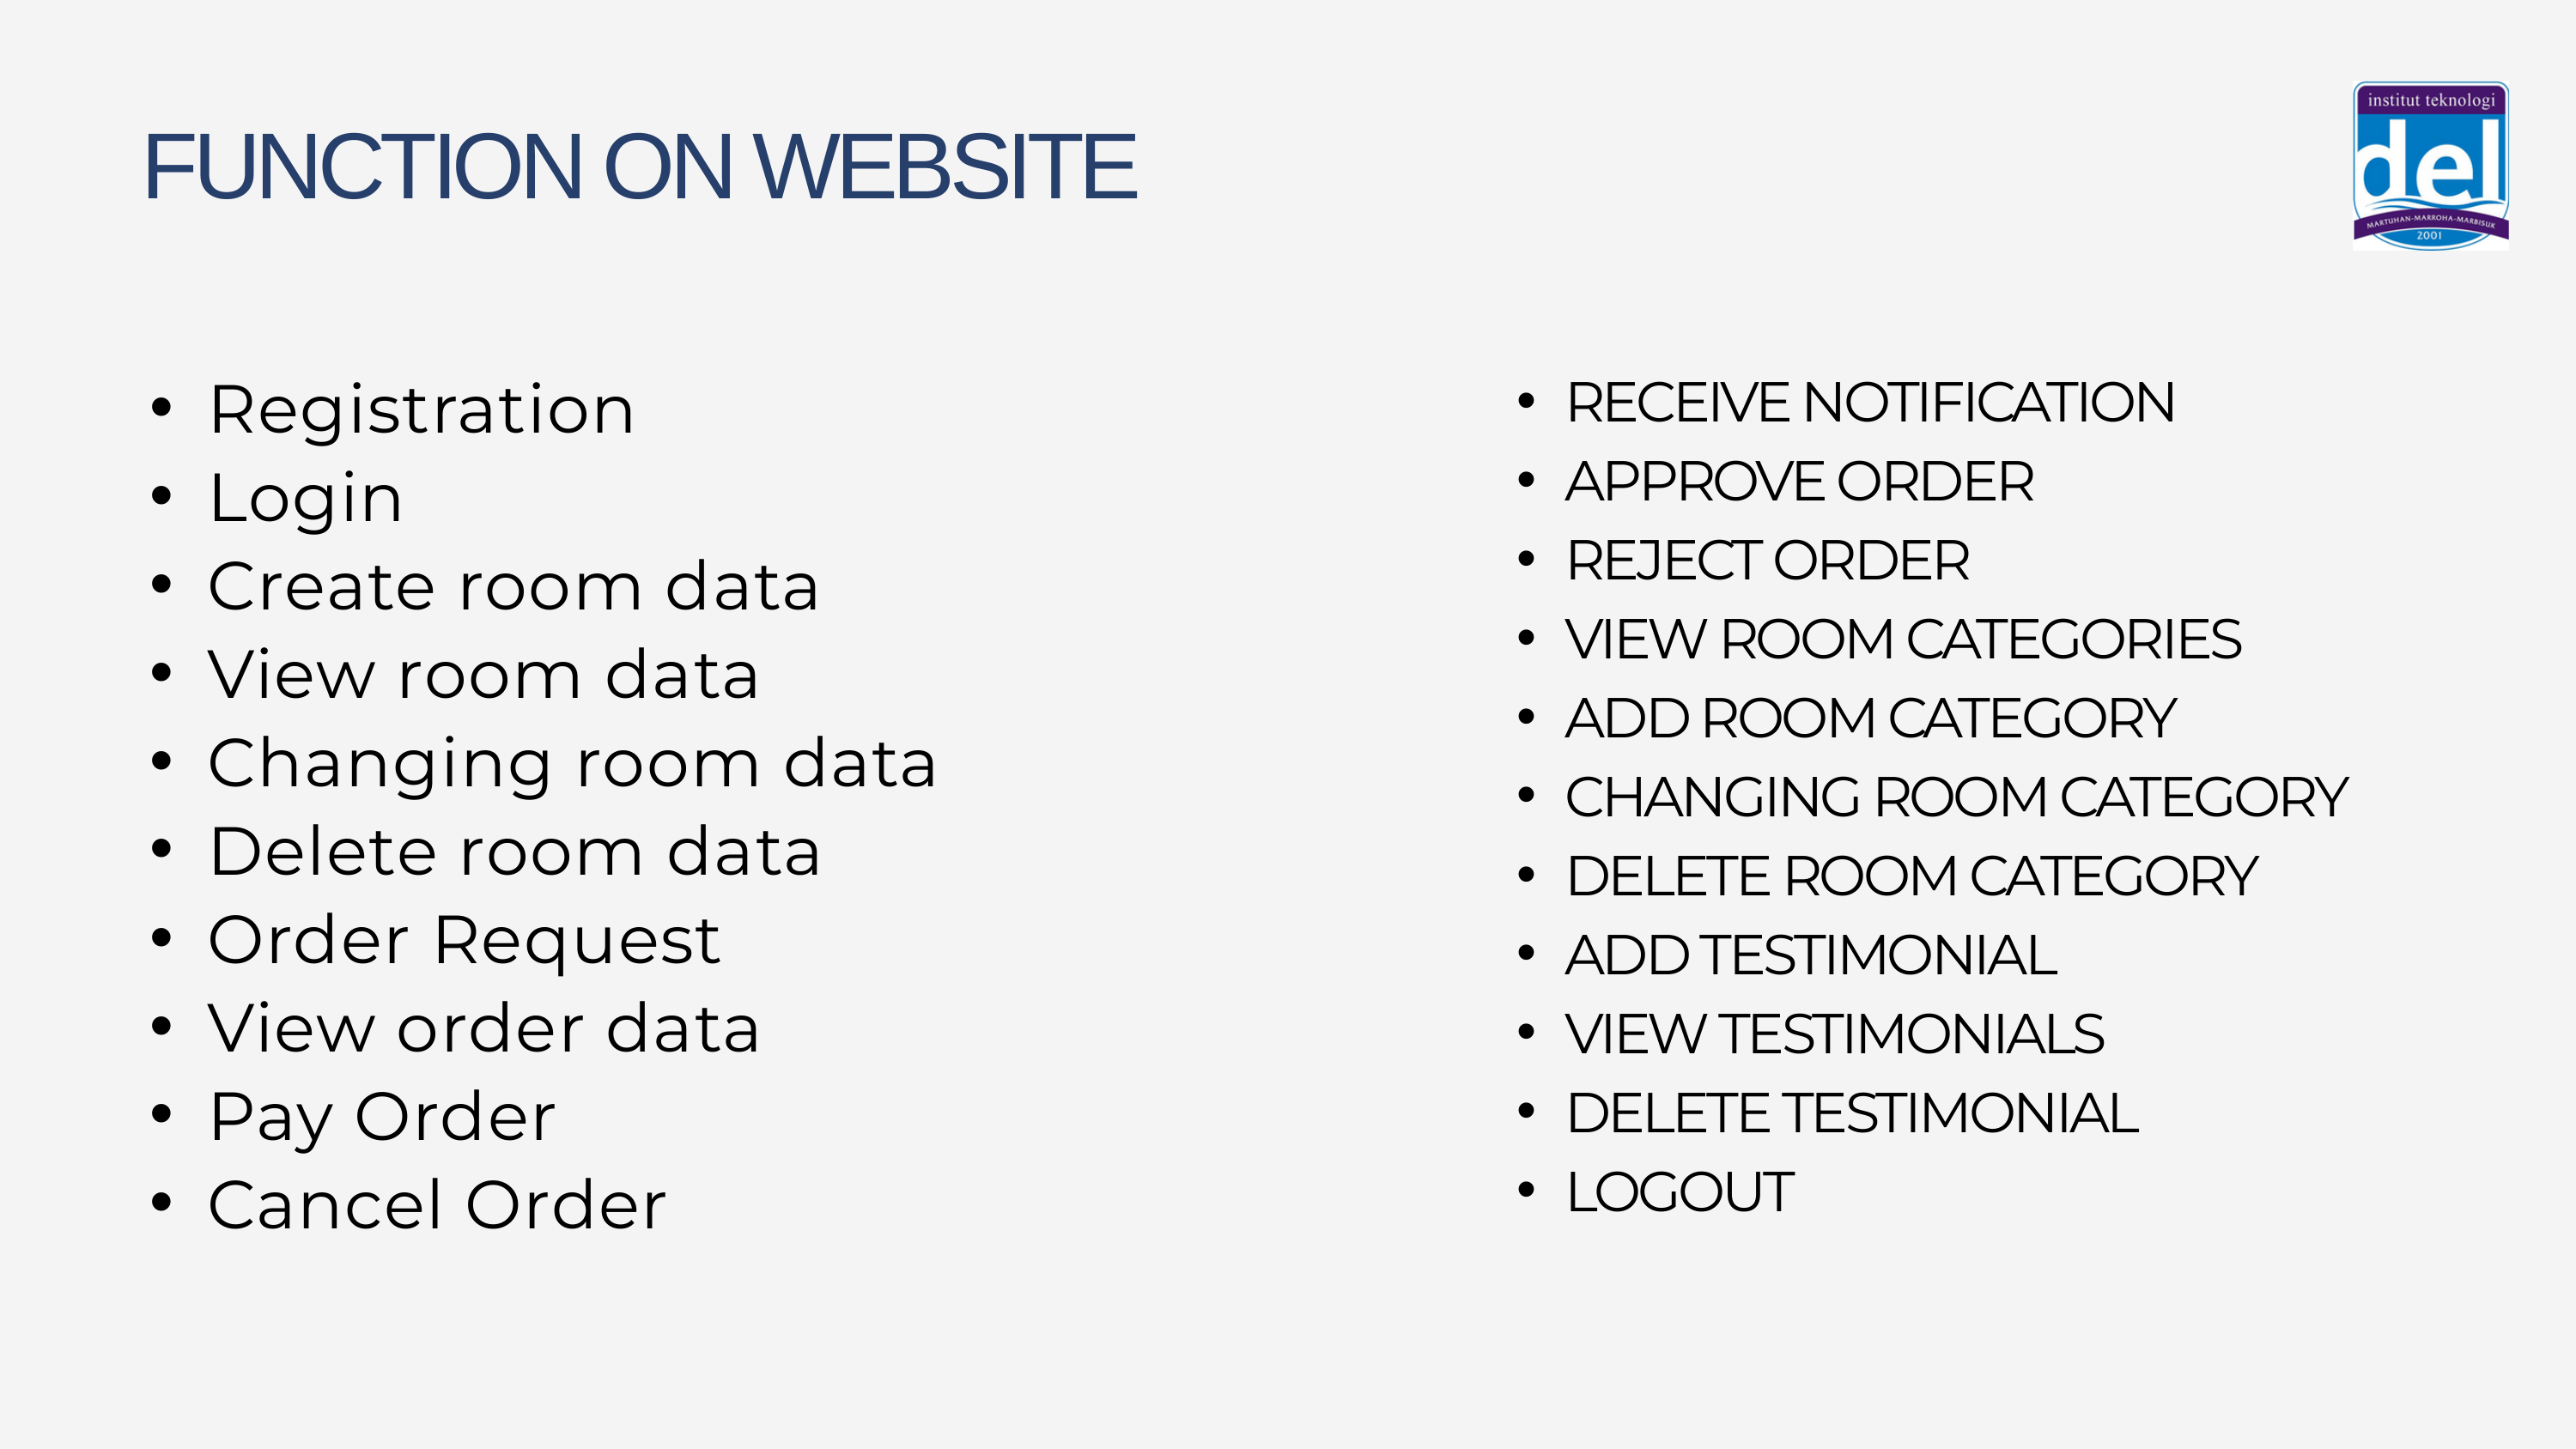

FUNCTION ON WEBSITE
RECEIVE NOTIFICATION
APPROVE ORDER
REJECT ORDER
VIEW ROOM CATEGORIES
ADD ROOM CATEGORY
CHANGING ROOM CATEGORY
DELETE ROOM CATEGORY
ADD TESTIMONIAL
VIEW TESTIMONIALS
DELETE TESTIMONIAL
LOGOUT
Registration
Login
Create room data
View room data
Changing room data
Delete room data
Order Request
View order data
Pay Order
Cancel Order